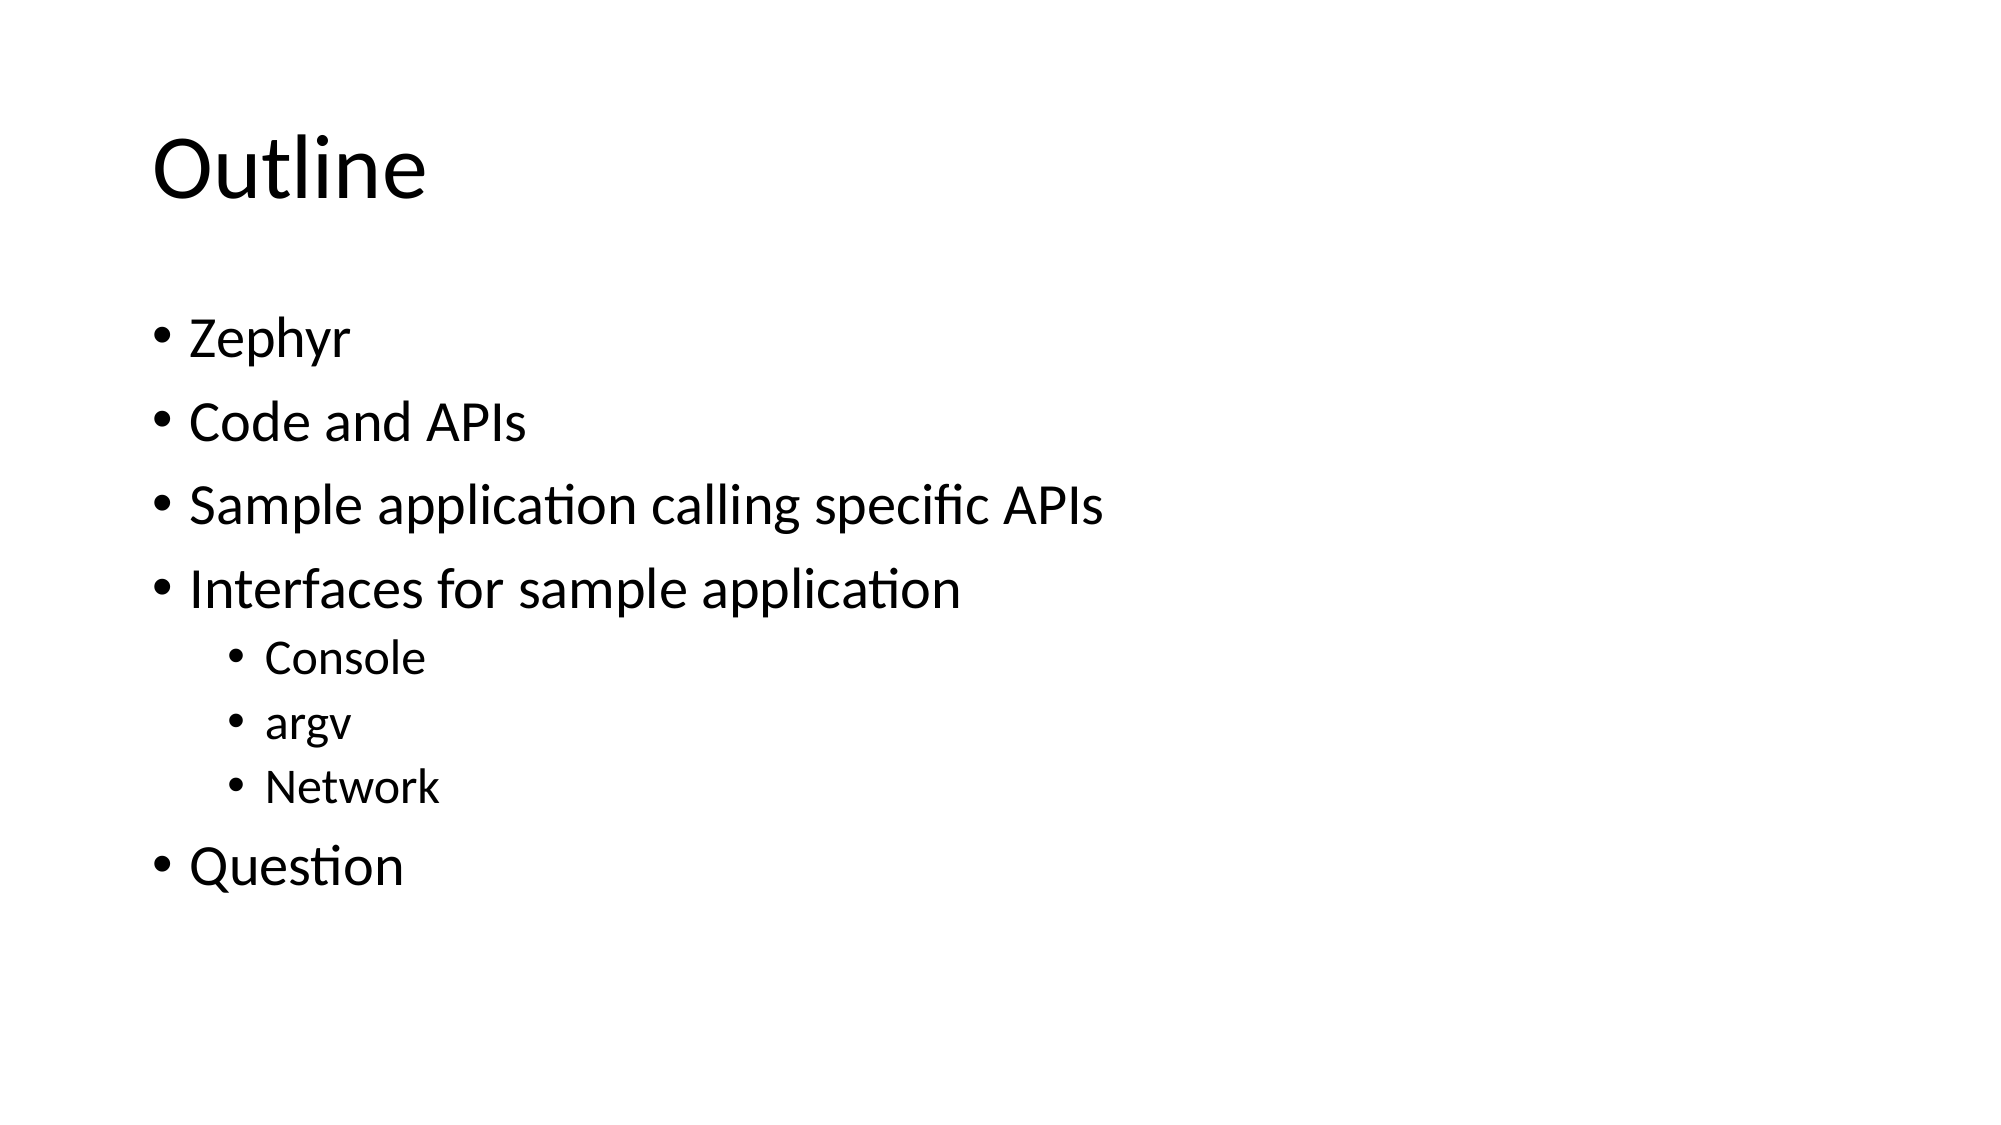

# Outline
Zephyr
Code and APIs
Sample application calling specific APIs
Interfaces for sample application
Console
argv
Network
Question